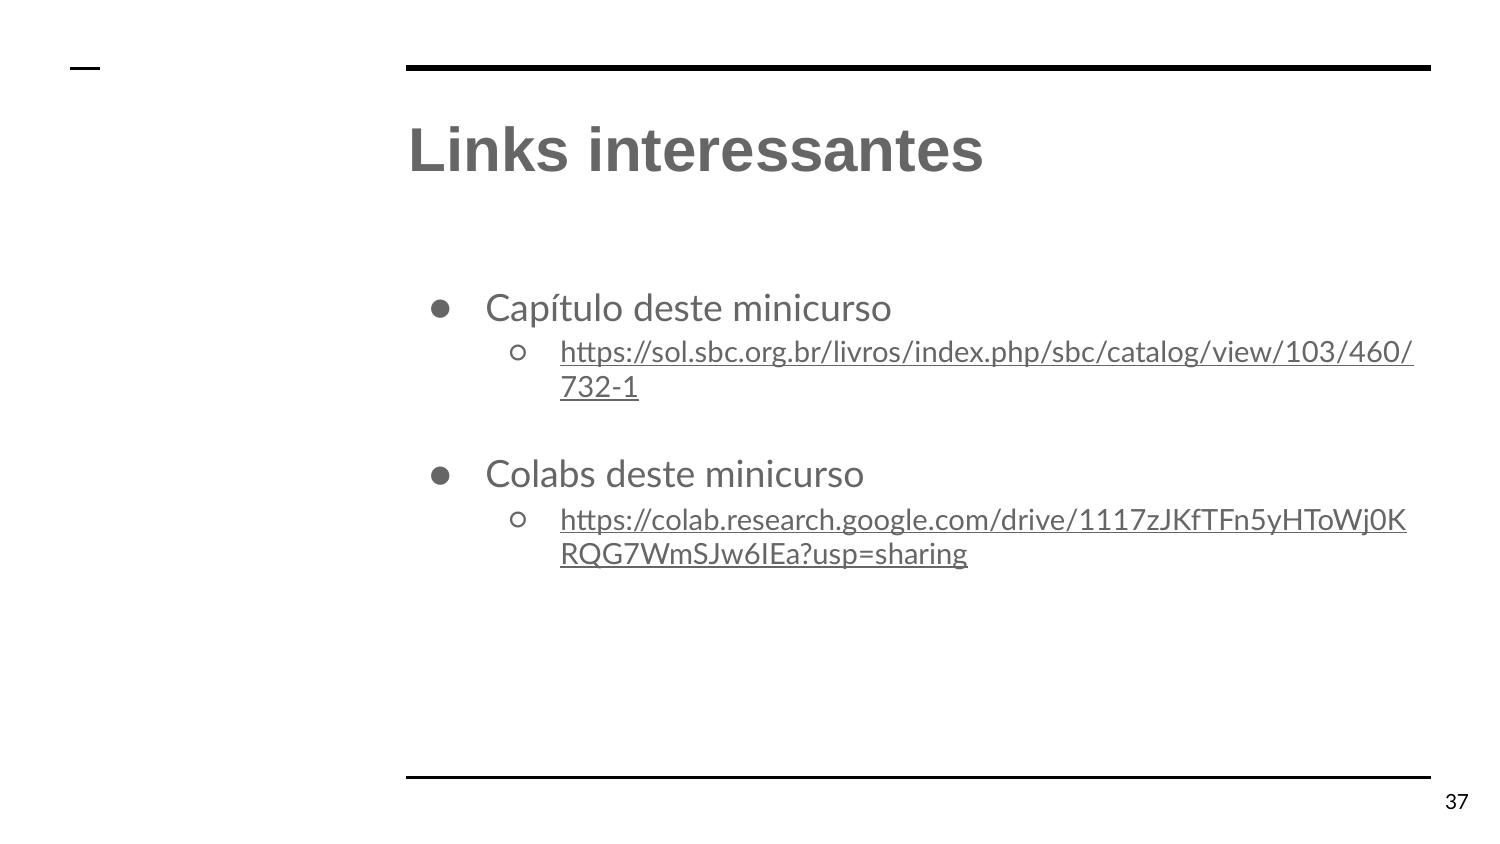

# Links interessantes
Capítulo deste minicurso
https://sol.sbc.org.br/livros/index.php/sbc/catalog/view/103/460/732-1
Colabs deste minicurso
https://colab.research.google.com/drive/1117zJKfTFn5yHToWj0KRQG7WmSJw6IEa?usp=sharing
37